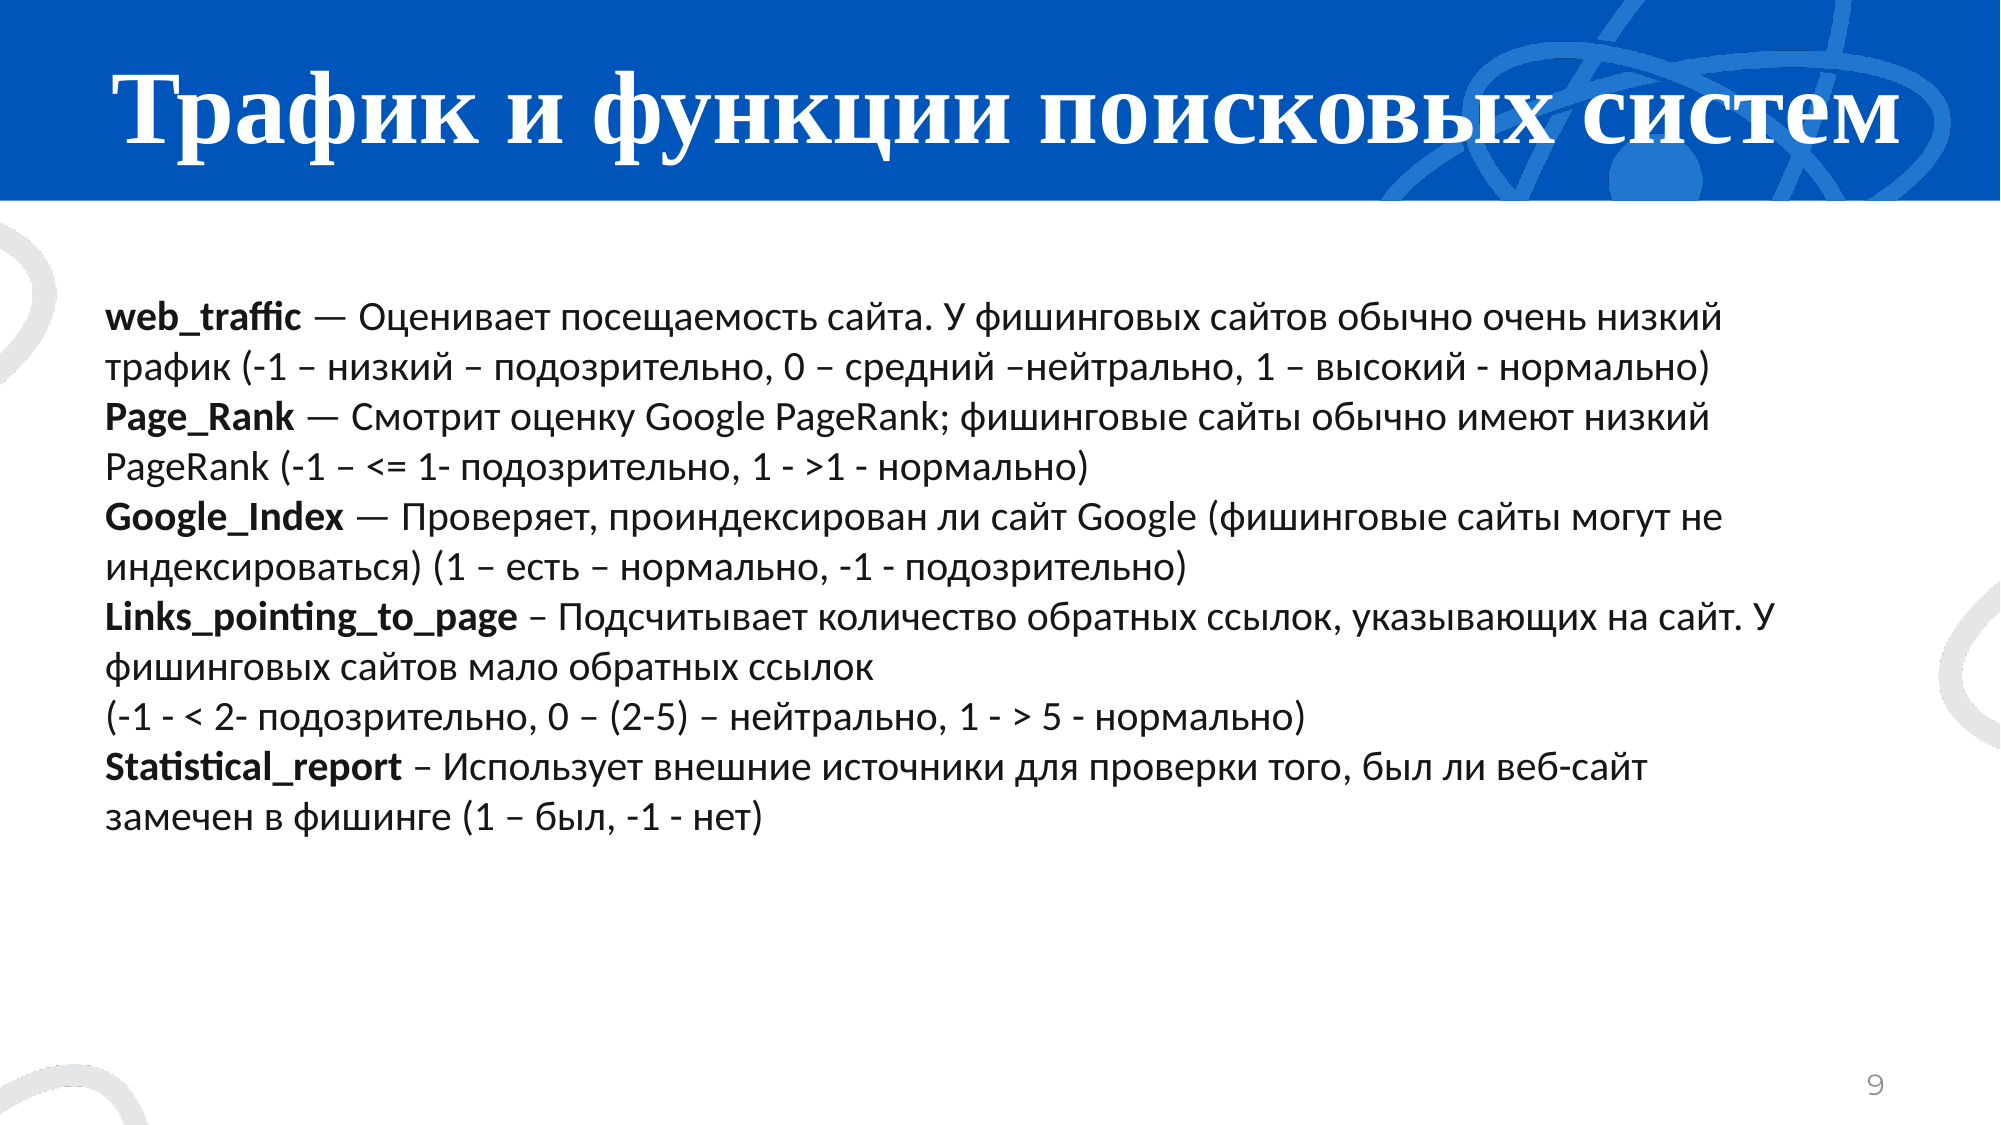

# Трафик и функции поисковых систем
web_traffic — Оценивает посещаемость сайта. У фишинговых сайтов обычно очень низкий трафик (-1 – низкий – подозрительно, 0 – средний –нейтрально, 1 – высокий - нормально)
Page_Rank — Смотрит оценку Google PageRank; фишинговые сайты обычно имеют низкий PageRank (-1 – <= 1- подозрительно, 1 - >1 - нормально)
Google_Index — Проверяет, проиндексирован ли сайт Google (фишинговые сайты могут не индексироваться) (1 – есть – нормально, -1 - подозрительно)
Links_pointing_to_page – Подсчитывает количество обратных ссылок, указывающих на сайт. У фишинговых сайтов мало обратных ссылок
(-1 - < 2- подозрительно, 0 – (2-5) – нейтрально, 1 - > 5 - нормально)
Statistical_report – Использует внешние источники для проверки того, был ли веб-сайт замечен в фишинге (1 – был, -1 - нет)